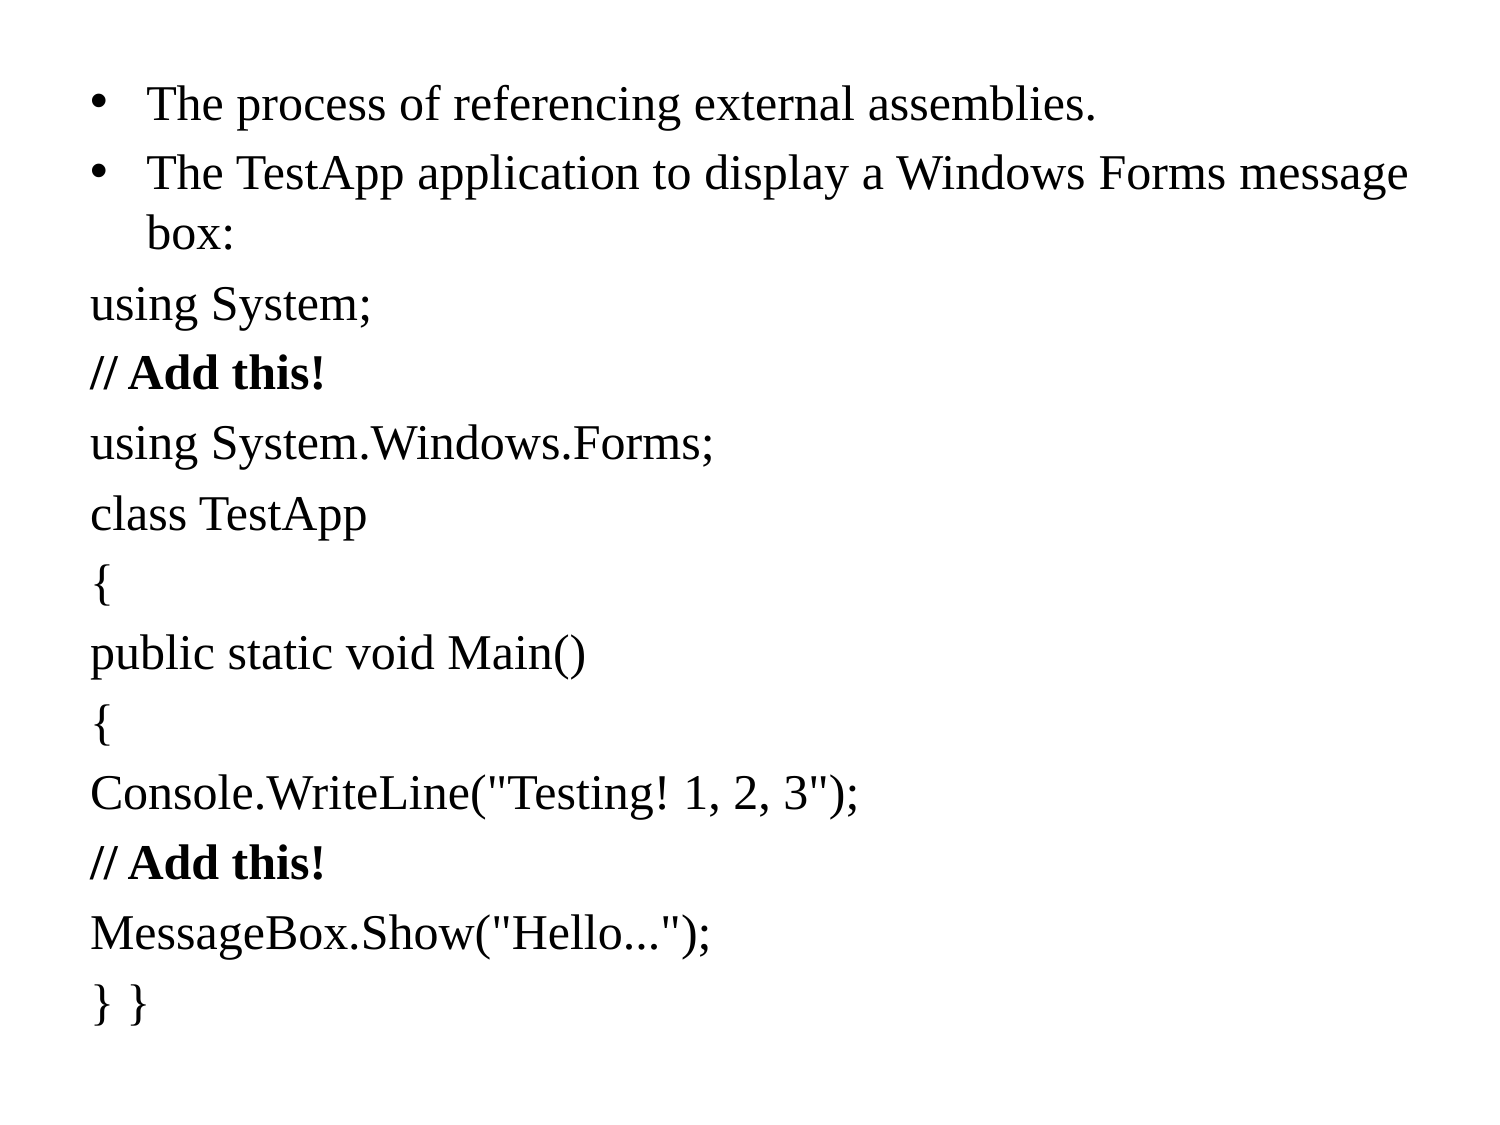

The process of referencing external assemblies.
The TestApp application to display a Windows Forms message box:
using System;
// Add this!
using System.Windows.Forms;
class TestApp
{
public static void Main()
{
Console.WriteLine("Testing! 1, 2, 3");
// Add this!
MessageBox.Show("Hello...");
} }